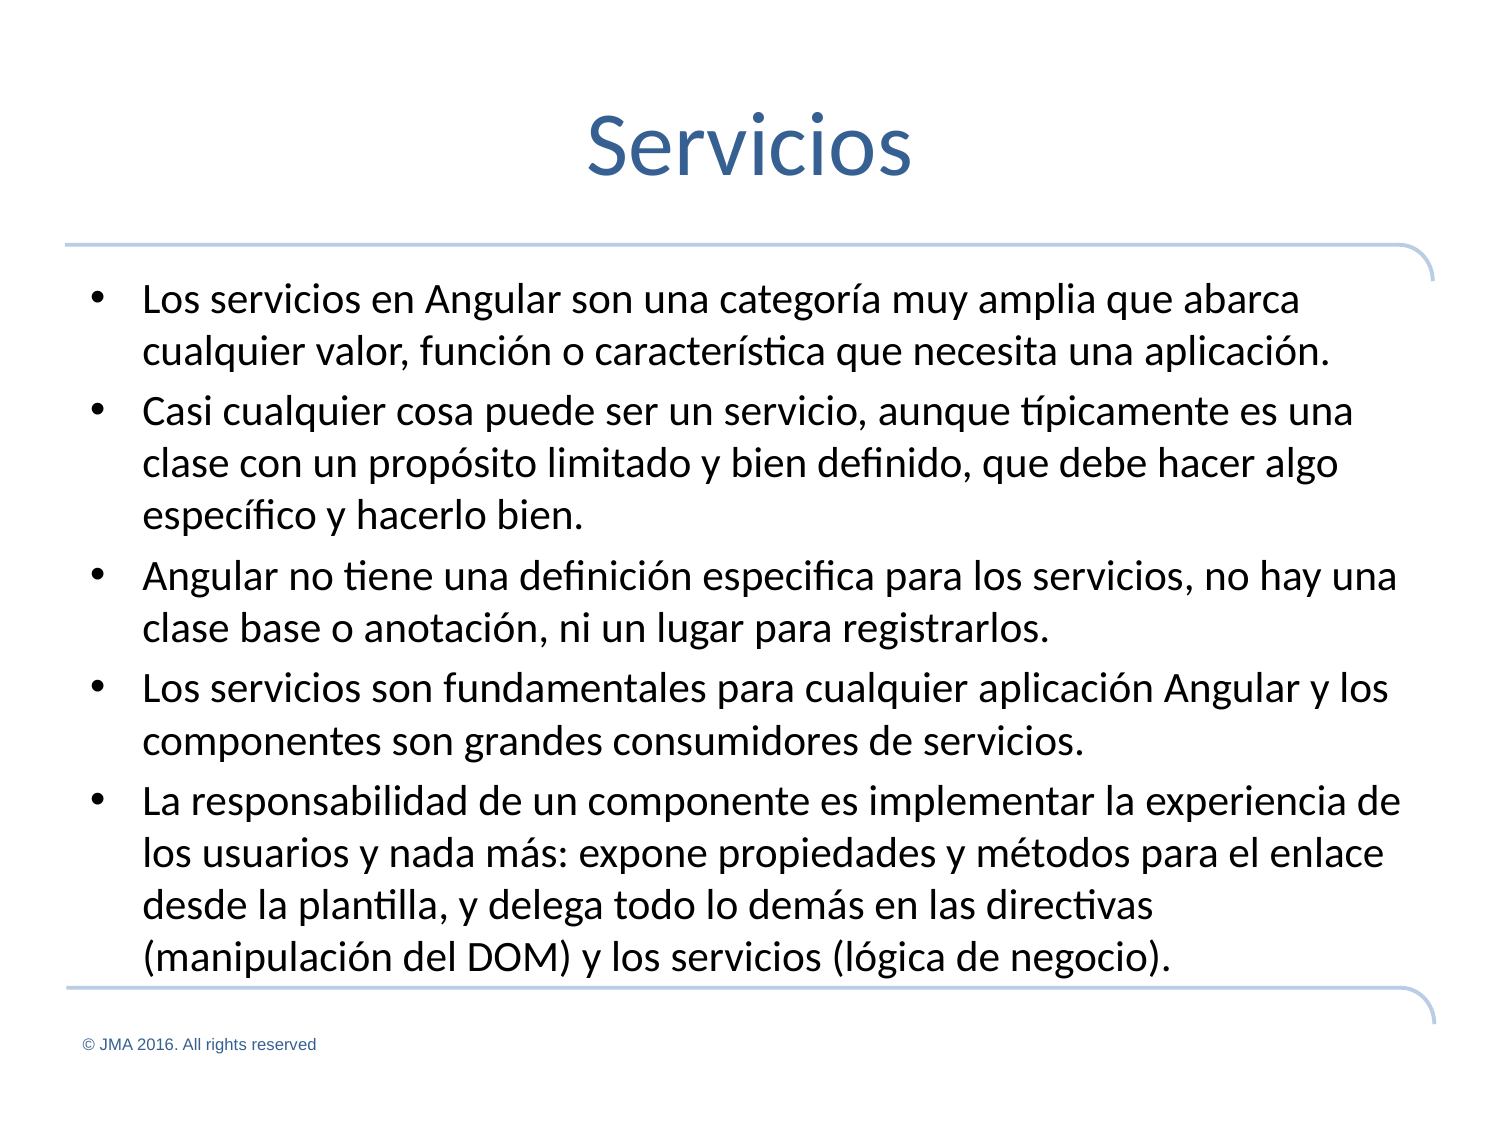

# Servicios
Los servicios en Angular son una categoría muy amplia que abarca cualquier valor, función o característica que necesita una aplicación.
Casi cualquier cosa puede ser un servicio, aunque típicamente es una clase con un propósito limitado y bien definido, que debe hacer algo específico y hacerlo bien.
Angular no tiene una definición especifica para los servicios, no hay una clase base o anotación, ni un lugar para registrarlos.
Los servicios son fundamentales para cualquier aplicación Angular y los componentes son grandes consumidores de servicios.
La responsabilidad de un componente es implementar la experiencia de los usuarios y nada más: expone propiedades y métodos para el enlace desde la plantilla, y delega todo lo demás en las directivas (manipulación del DOM) y los servicios (lógica de negocio).